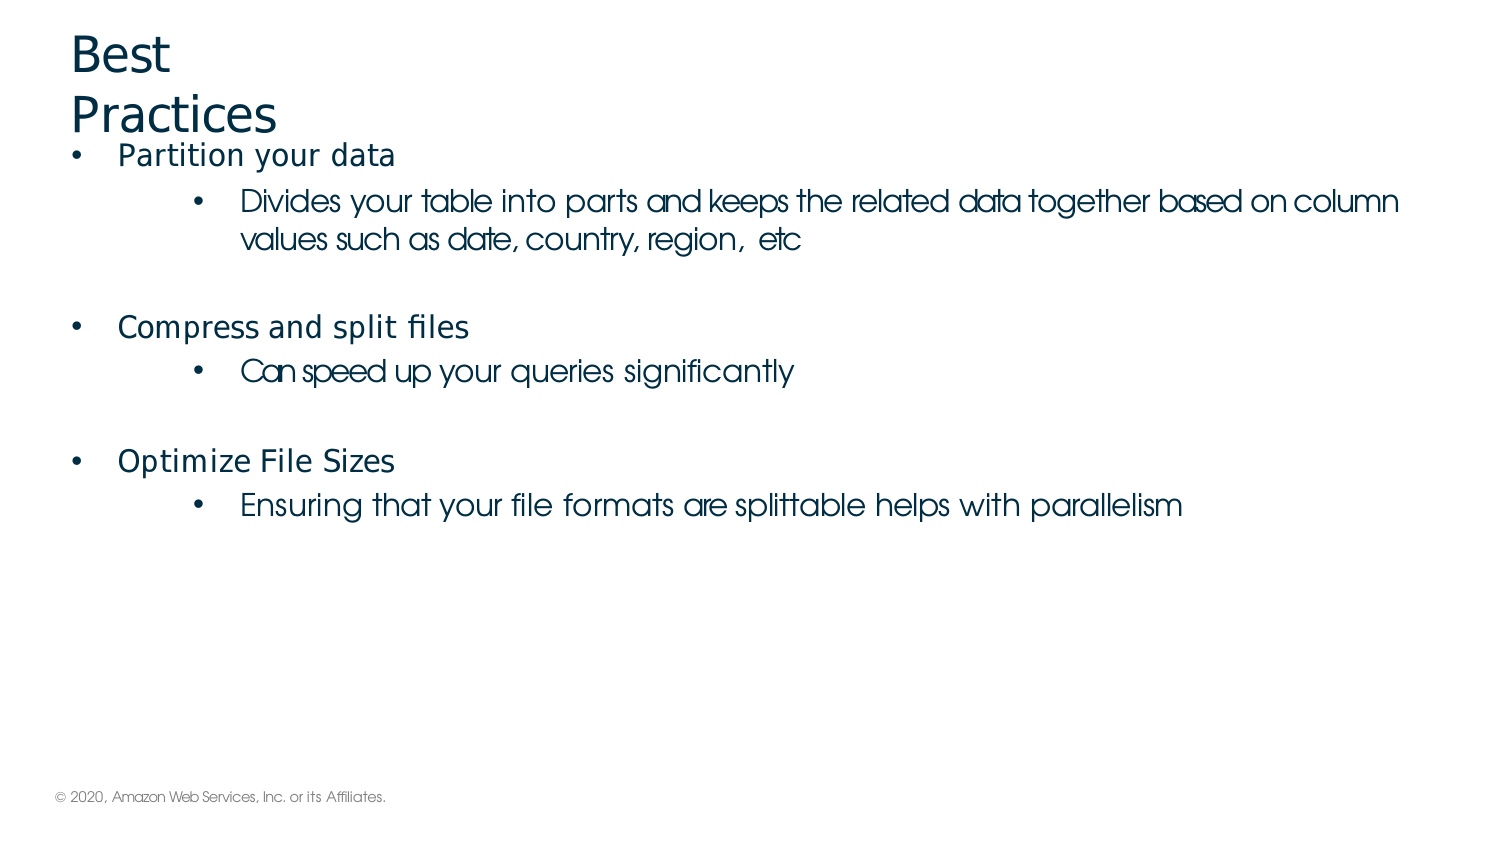

# Best Practices
Partition your data
Divides your table into parts and keeps the related data together based on column  values such as date, country, region, etc

Compress and split files
Can speed up your queries significantly

Optimize File Sizes
Ensuring that your file formats are splittable helps with parallelism
© 2020, Amazon Web Services, Inc. or its Affiliates.